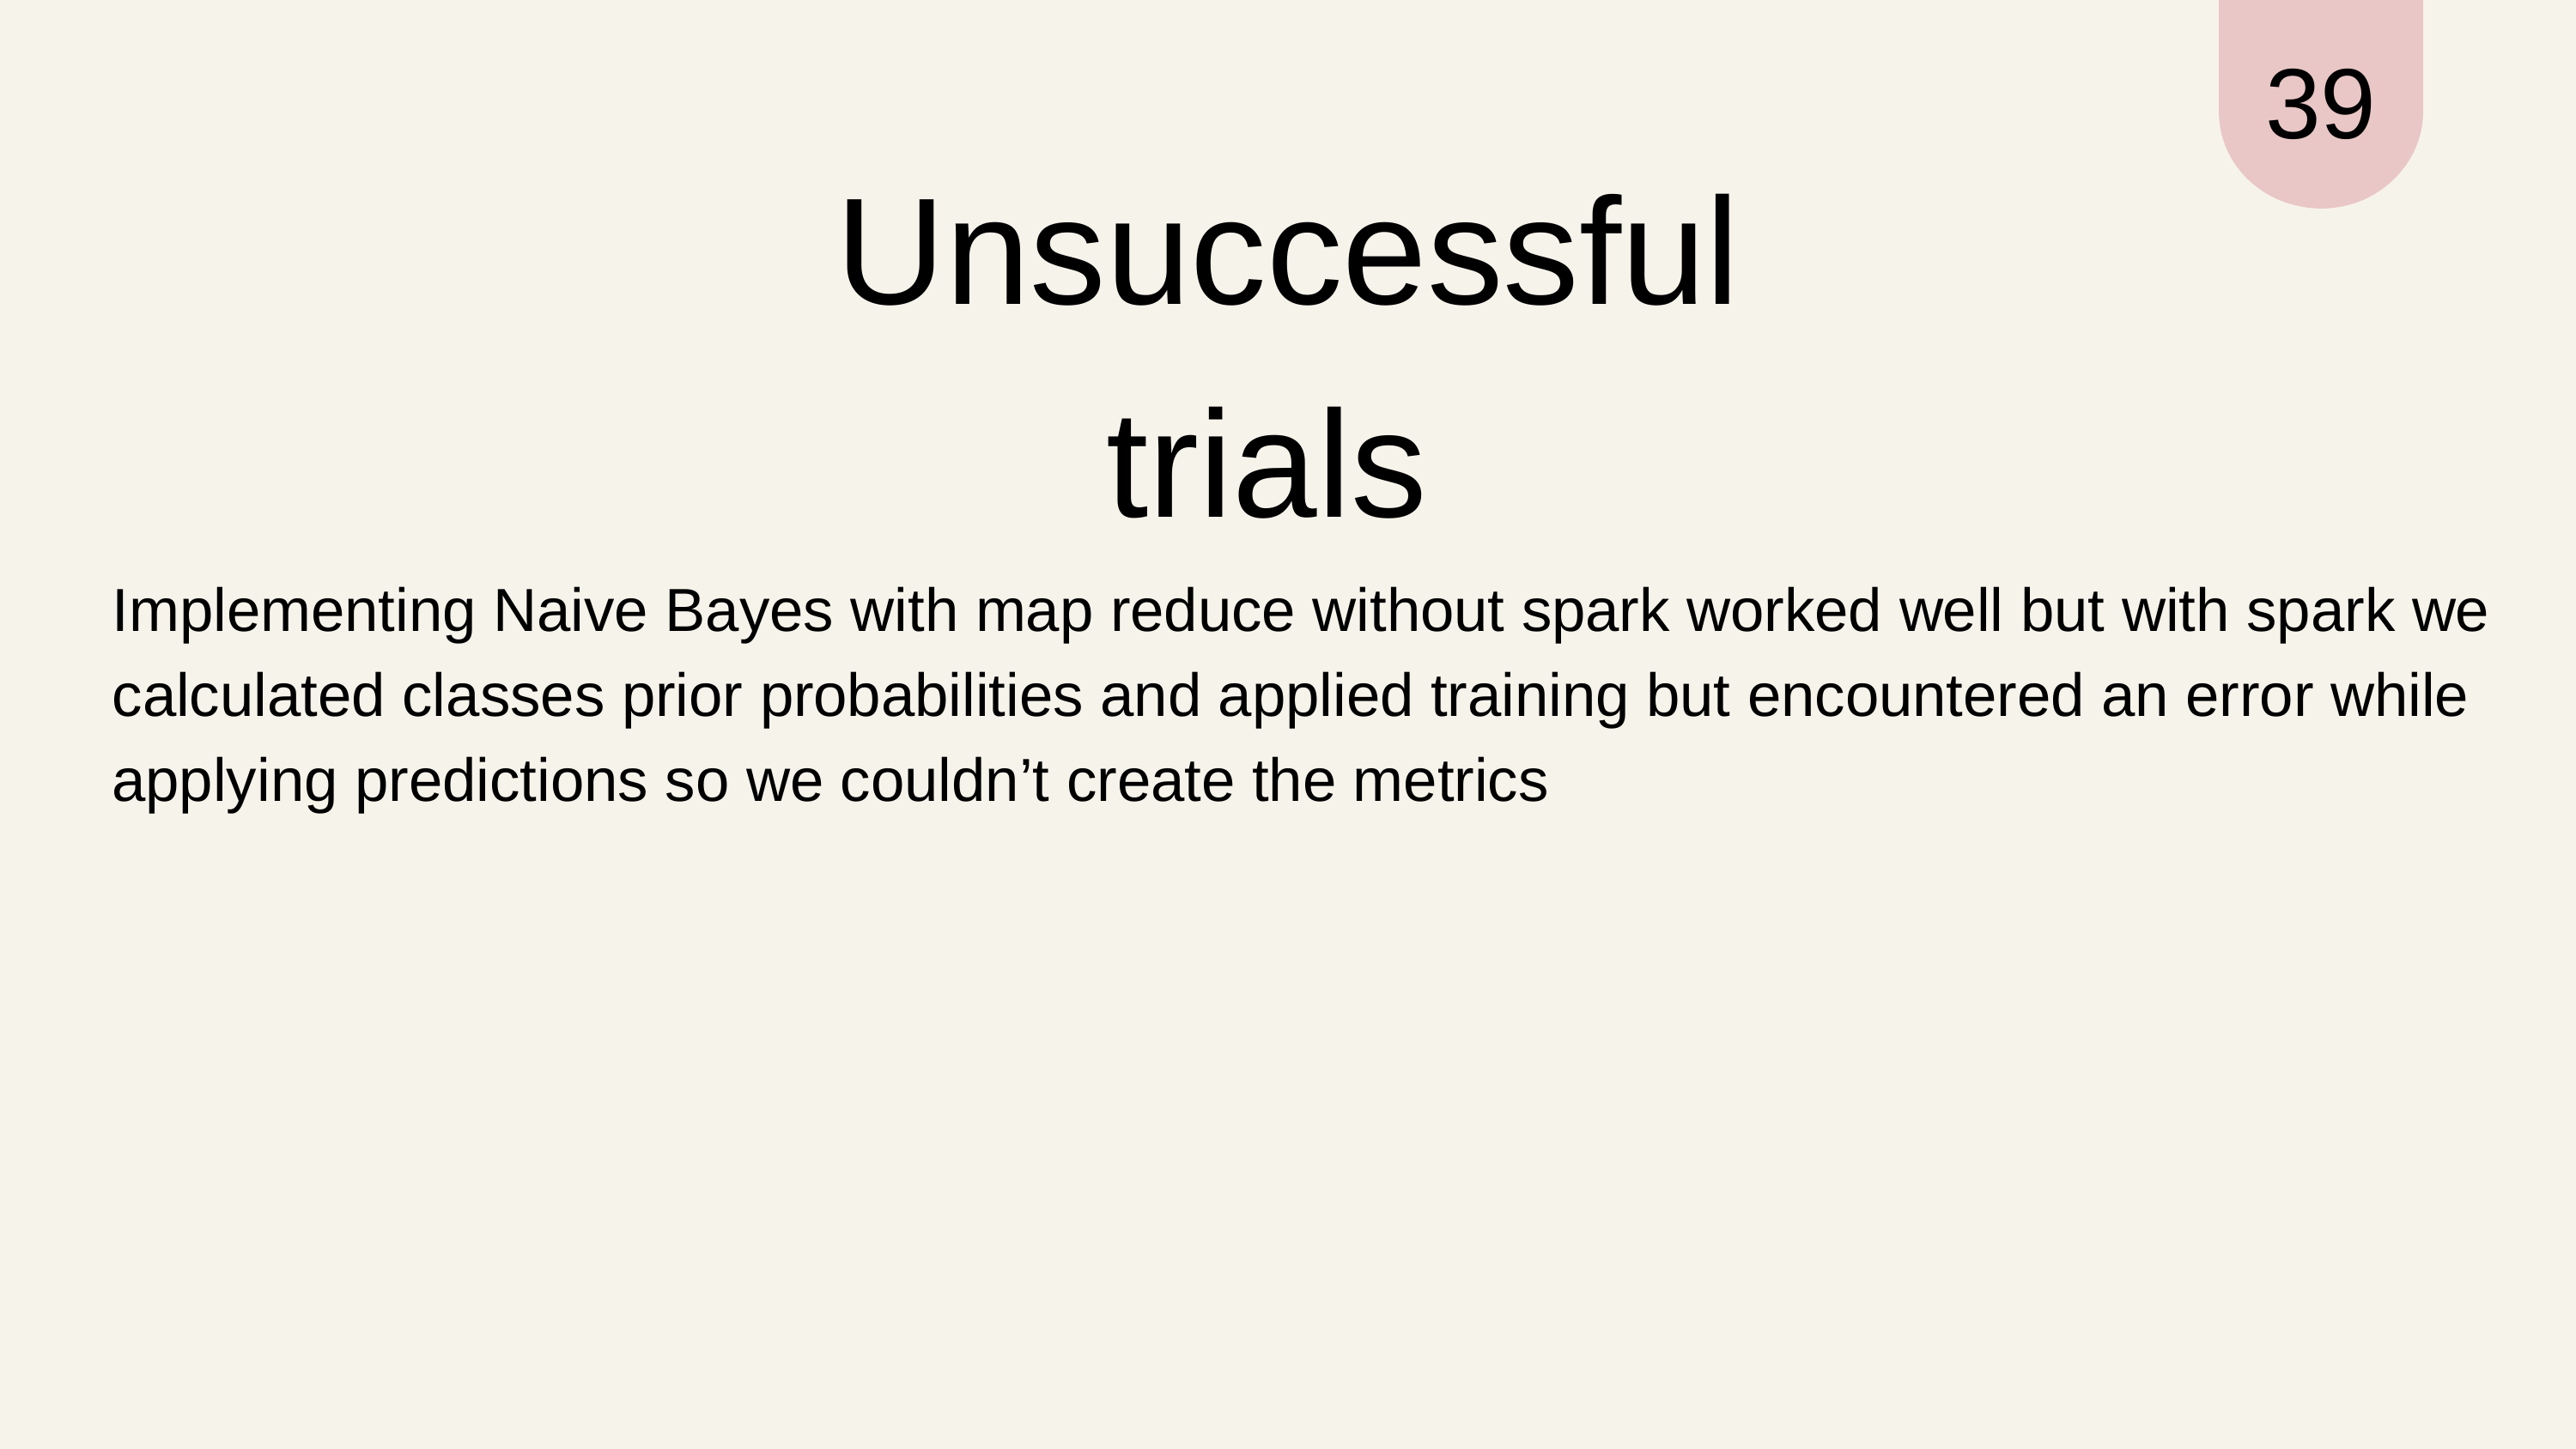

39
Unsuccessful trials
Implementing Naive Bayes with map reduce without spark worked well but with spark we calculated classes prior probabilities and applied training but encountered an error while applying predictions so we couldn’t create the metrics